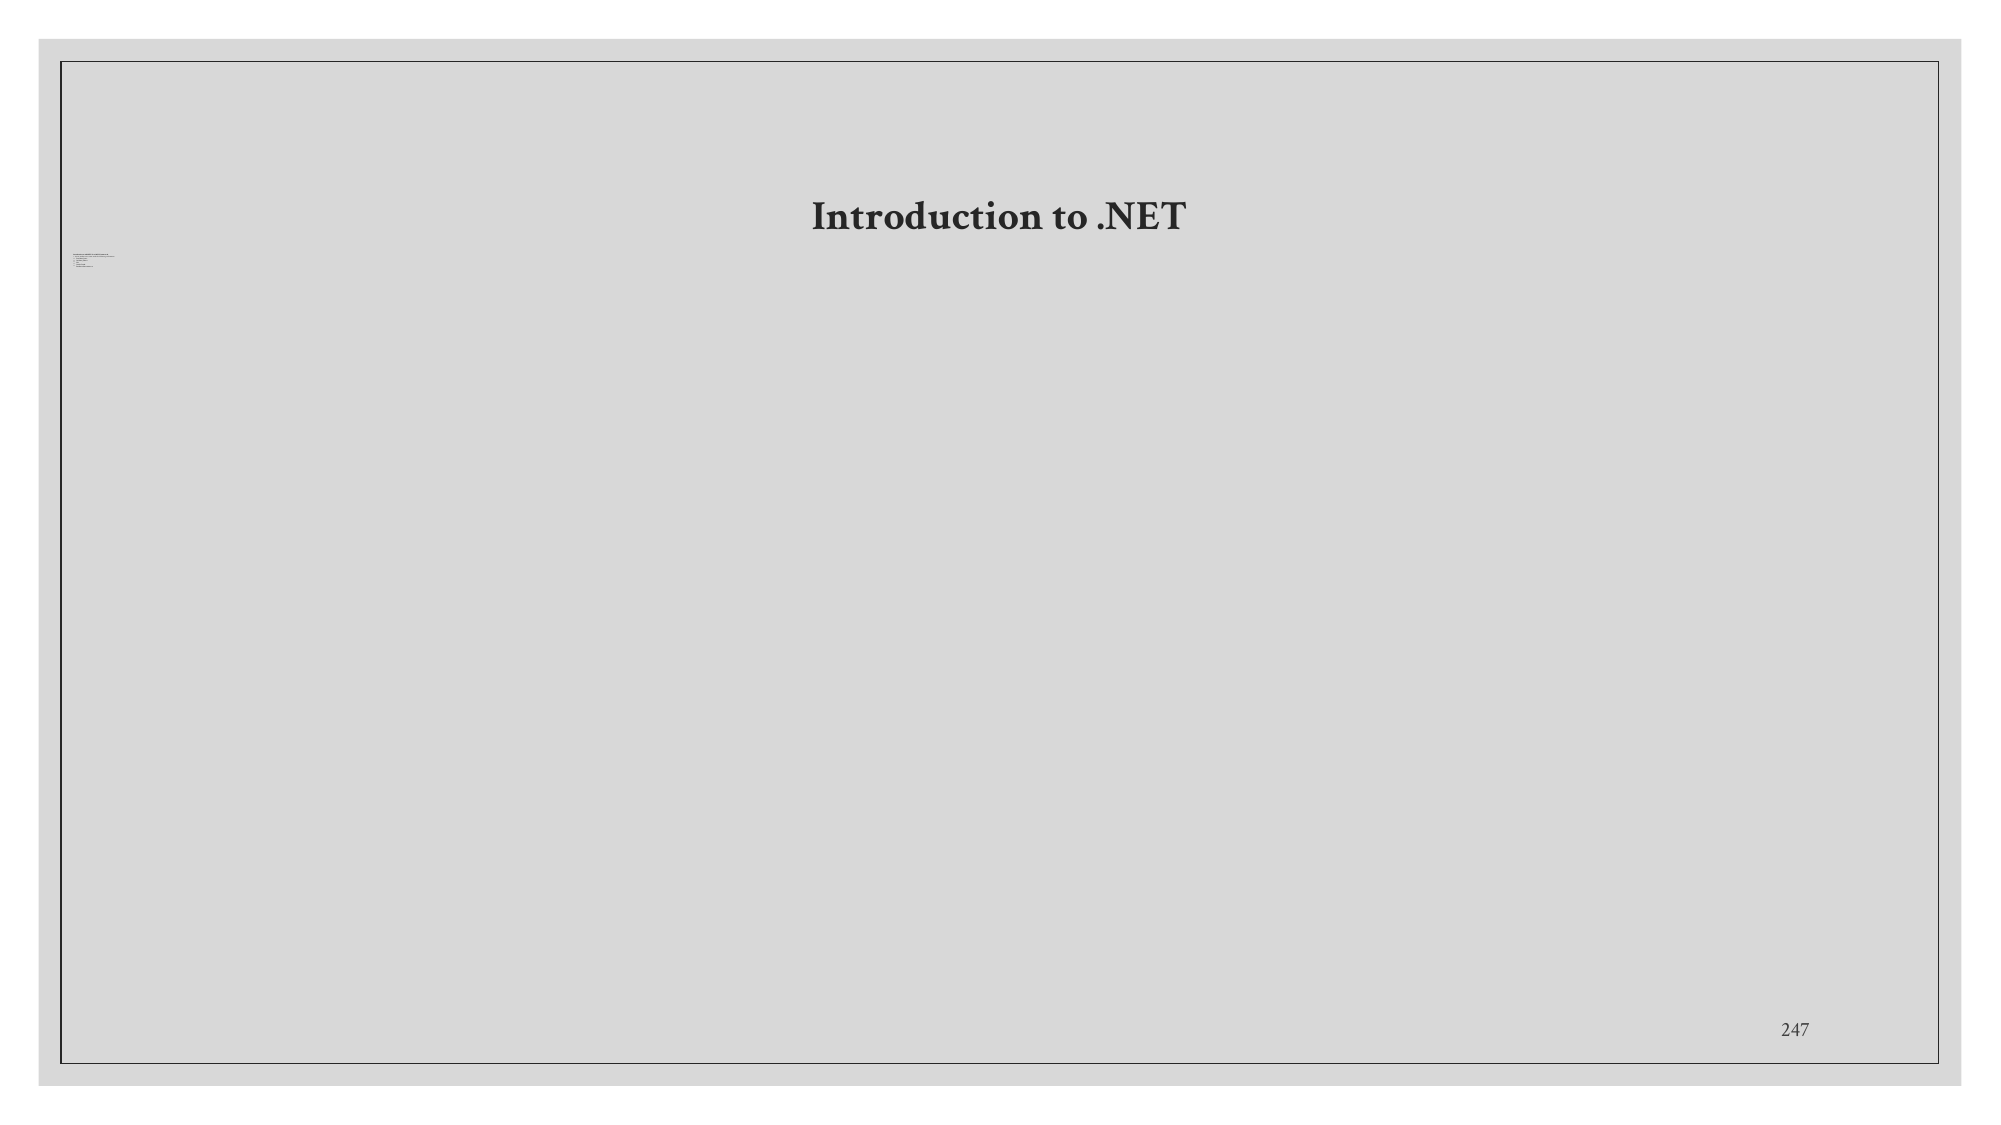

# Introduction to .NET
Introduction to ASP.NET Core MVC Framework
A new student was create with the following information
First Name: Jessica
Last Name: Johnson
ID: 5
Gender: Female
Enrollment Date: 1989-03-23

247